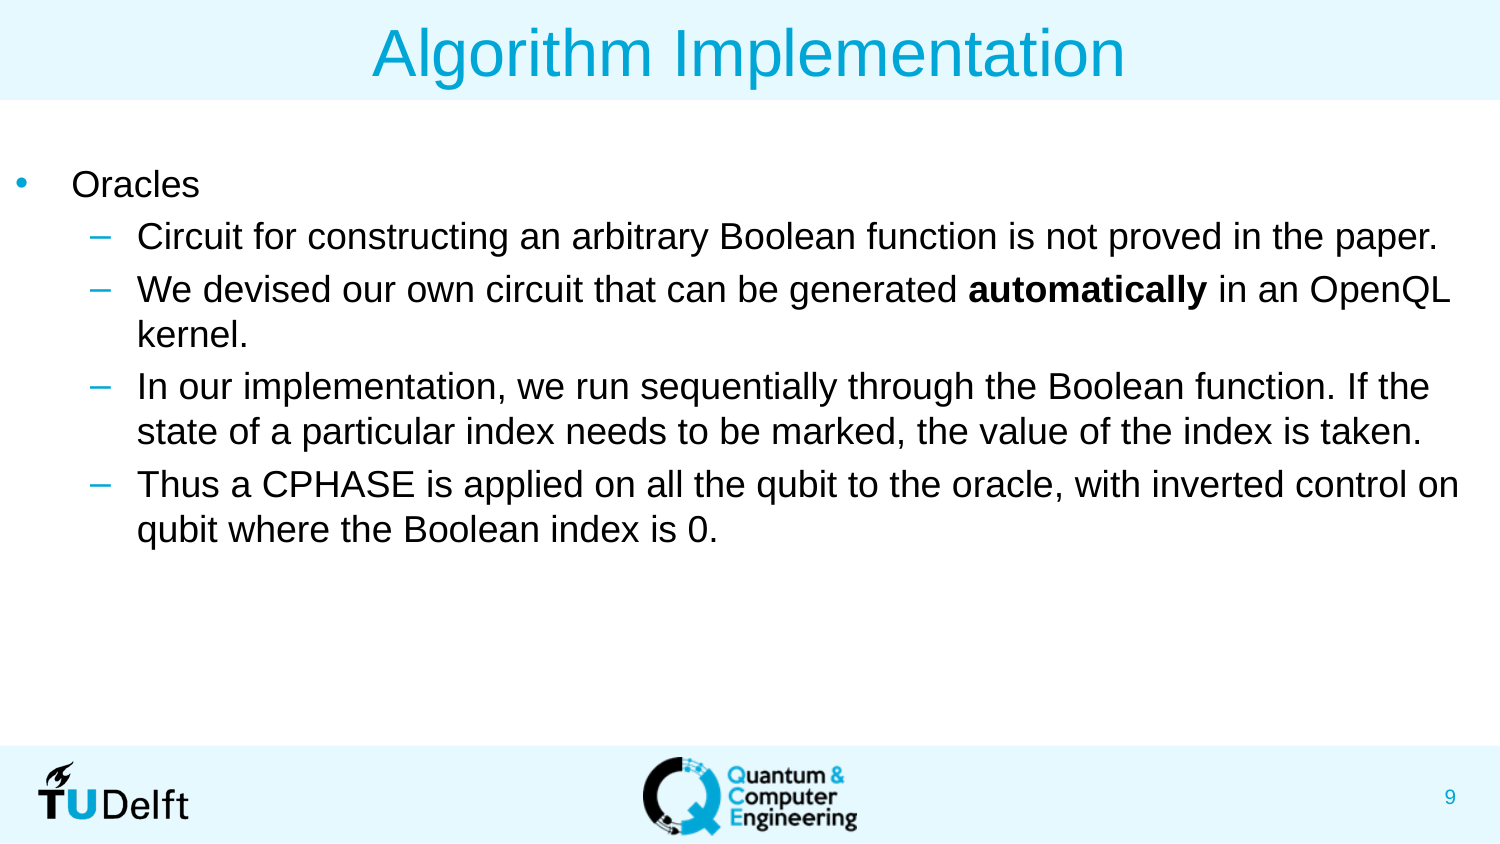

# Algorithm Implementation

Oracles
Circuit for constructing an arbitrary Boolean function is not proved in the paper.
We devised our own circuit that can be generated automatically in an OpenQL kernel.
In our implementation, we run sequentially through the Boolean function. If the state of a particular index needs to be marked, the value of the index is taken.
Thus a CPHASE is applied on all the qubit to the oracle, with inverted control on qubit where the Boolean index is 0.